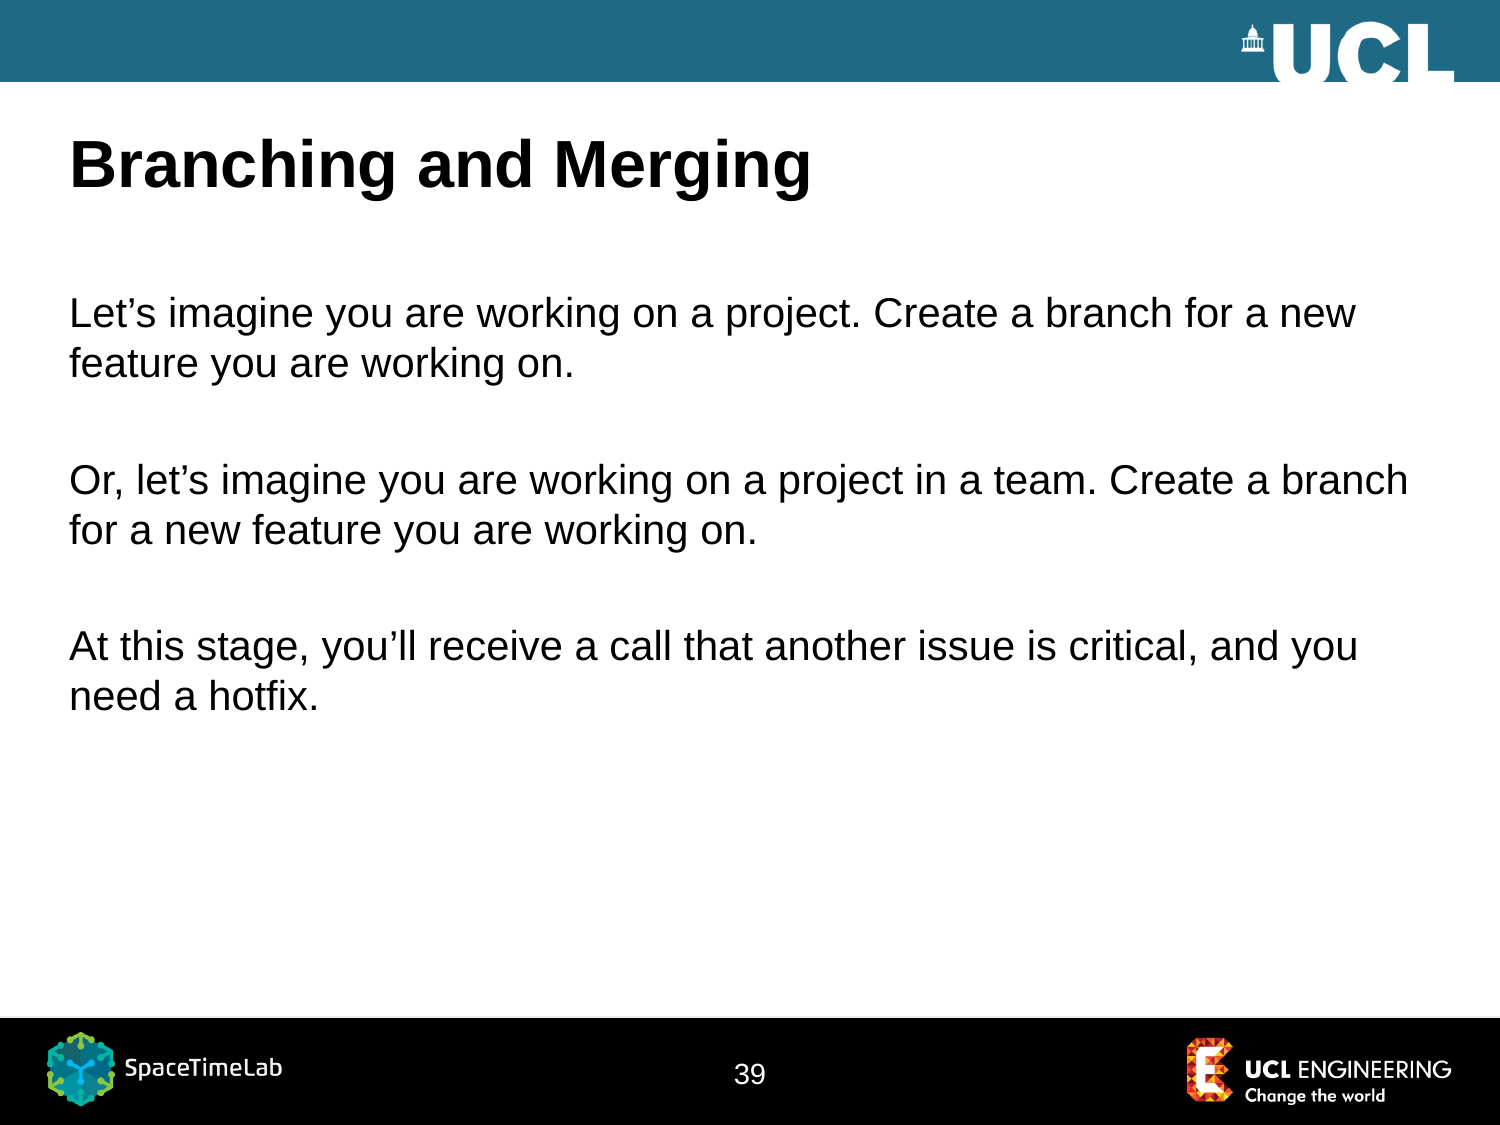

# Branching and Merging

Let’s imagine you are working on a project. Create a branch for a new feature you are working on.

Or, let’s imagine you are working on a project in a team. Create a branch for a new feature you are working on.

At this stage, you’ll receive a call that another issue is critical, and you need a hotfix.

40